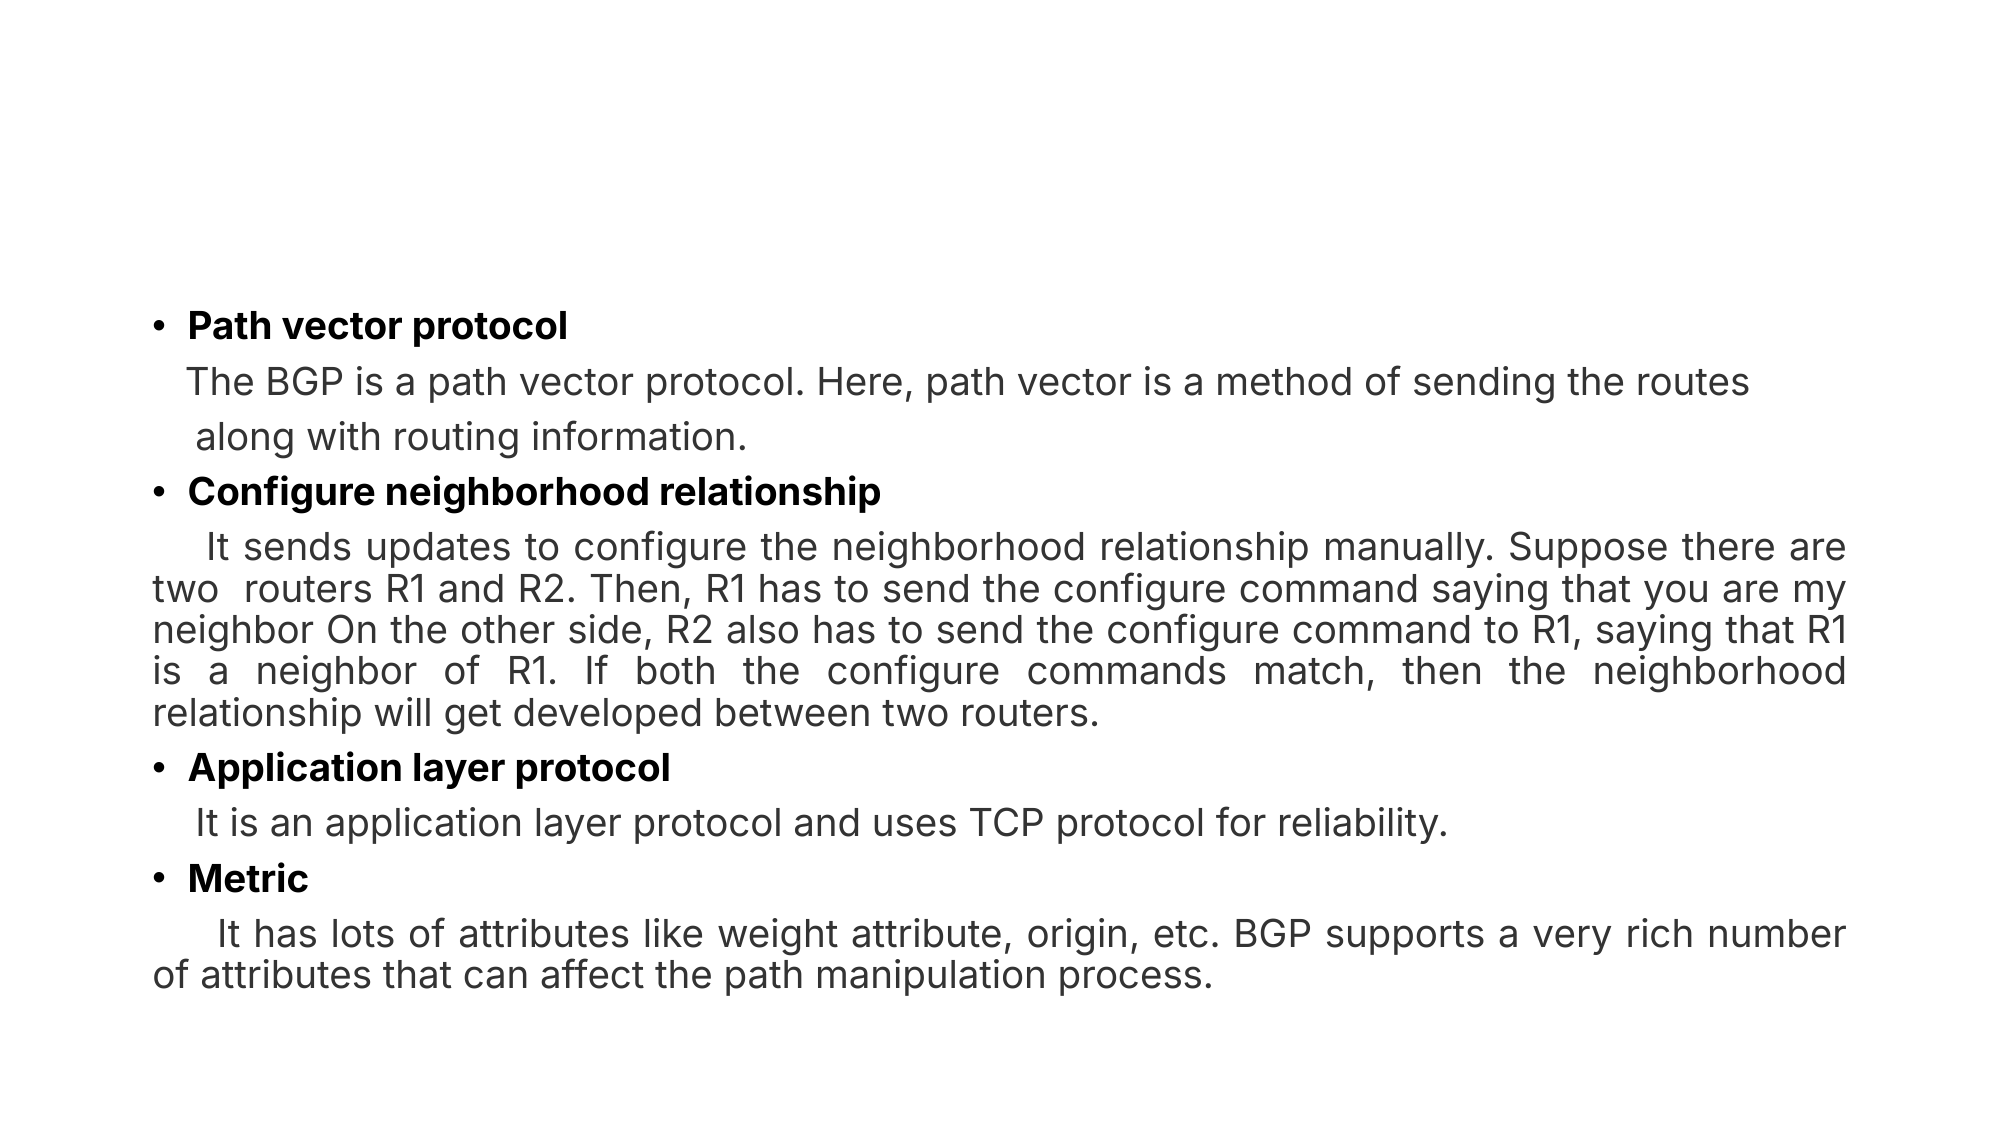

Path vector protocol
   The BGP is a path vector protocol. Here, path vector is a method of sending the routes
    along with routing information.
Configure neighborhood relationship
    It sends updates to configure the neighborhood relationship manually. Suppose there are two  routers R1 and R2. Then, R1 has to send the configure command saying that you are my neighbor On the other side, R2 also has to send the configure command to R1, saying that R1 is a neighbor of R1. If both the configure commands match, then the neighborhood relationship will get developed between two routers.
Application layer protocol
    It is an application layer protocol and uses TCP protocol for reliability.
Metric
     It has lots of attributes like weight attribute, origin, etc. BGP supports a very rich number of attributes that can affect the path manipulation process.